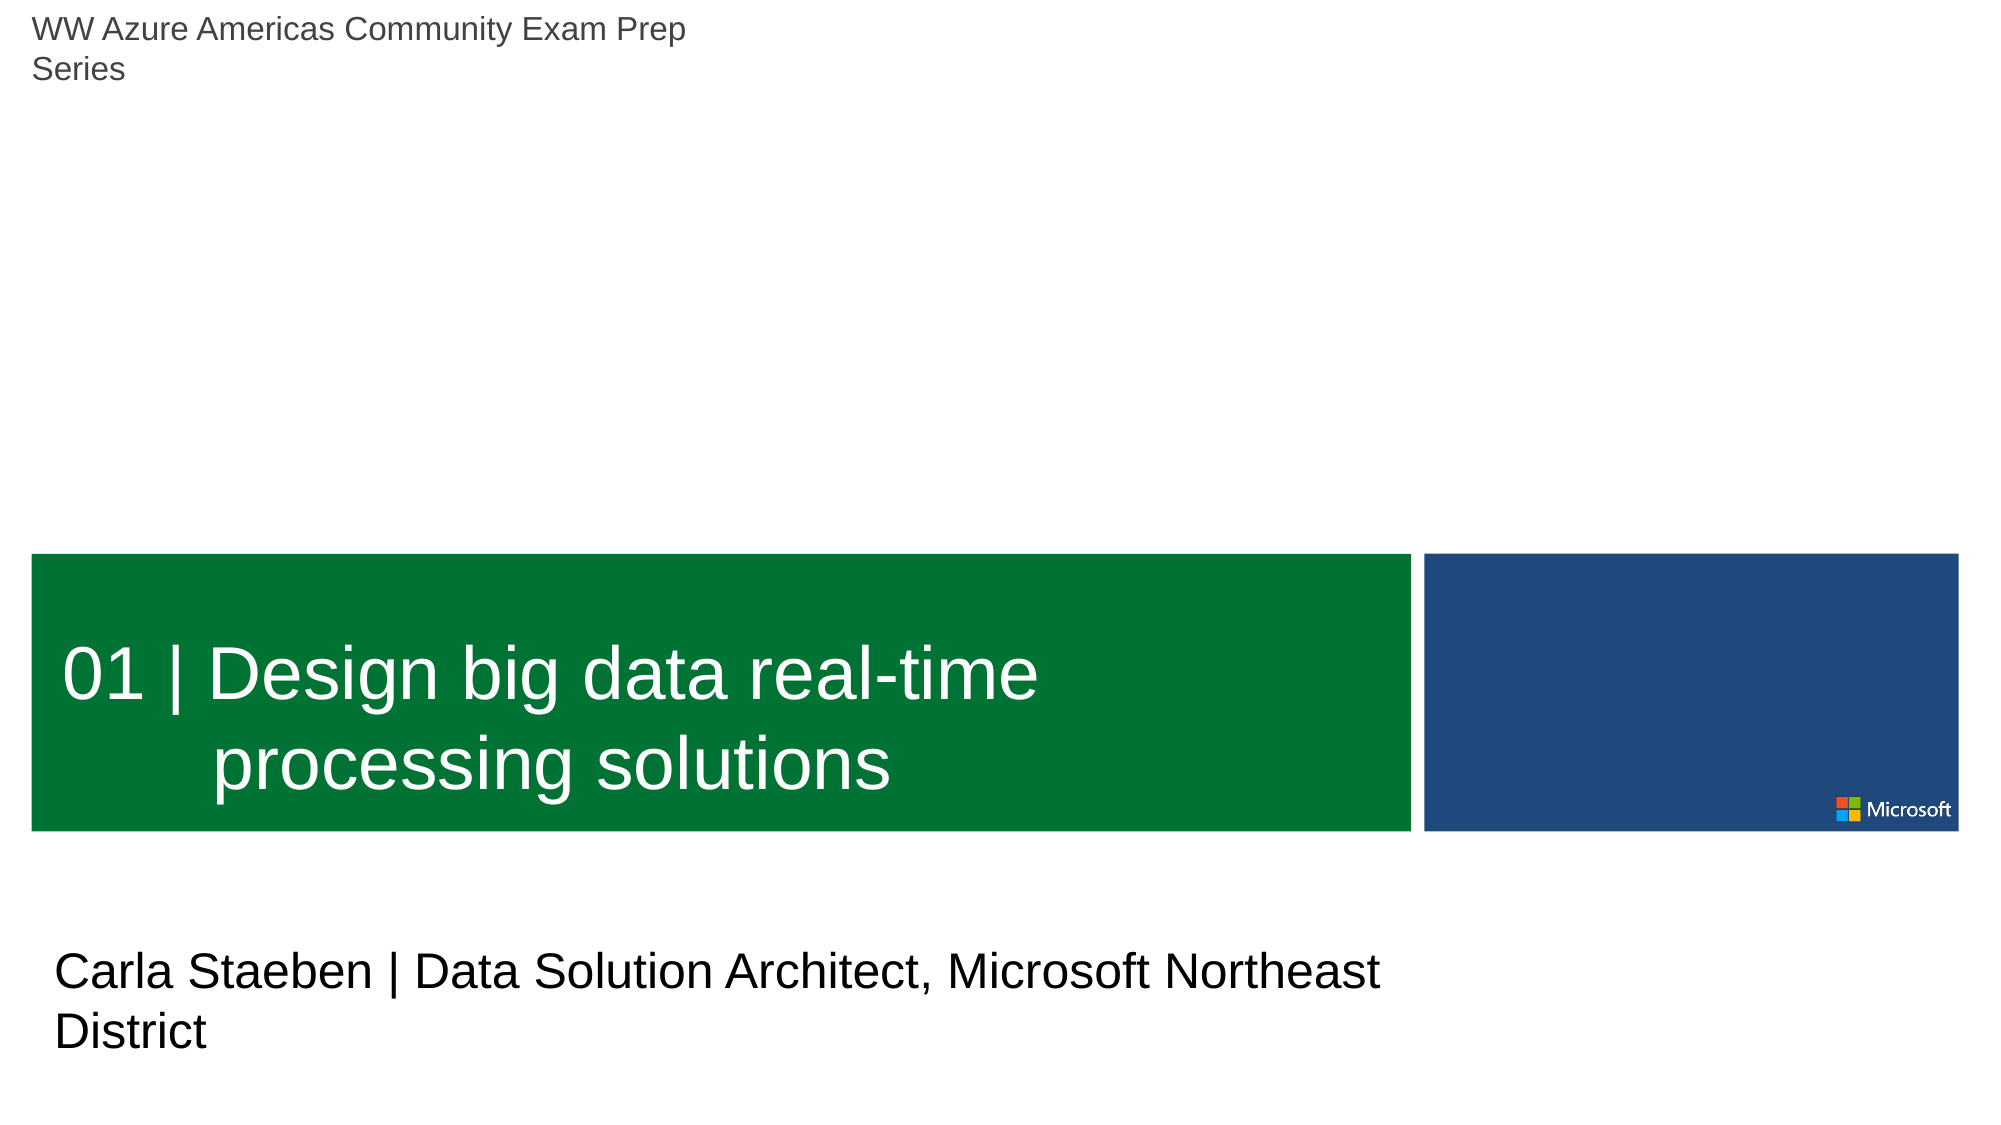

01 | Design big data real-time processing solutions
Carla Staeben | Data Solution Architect, Microsoft Northeast District